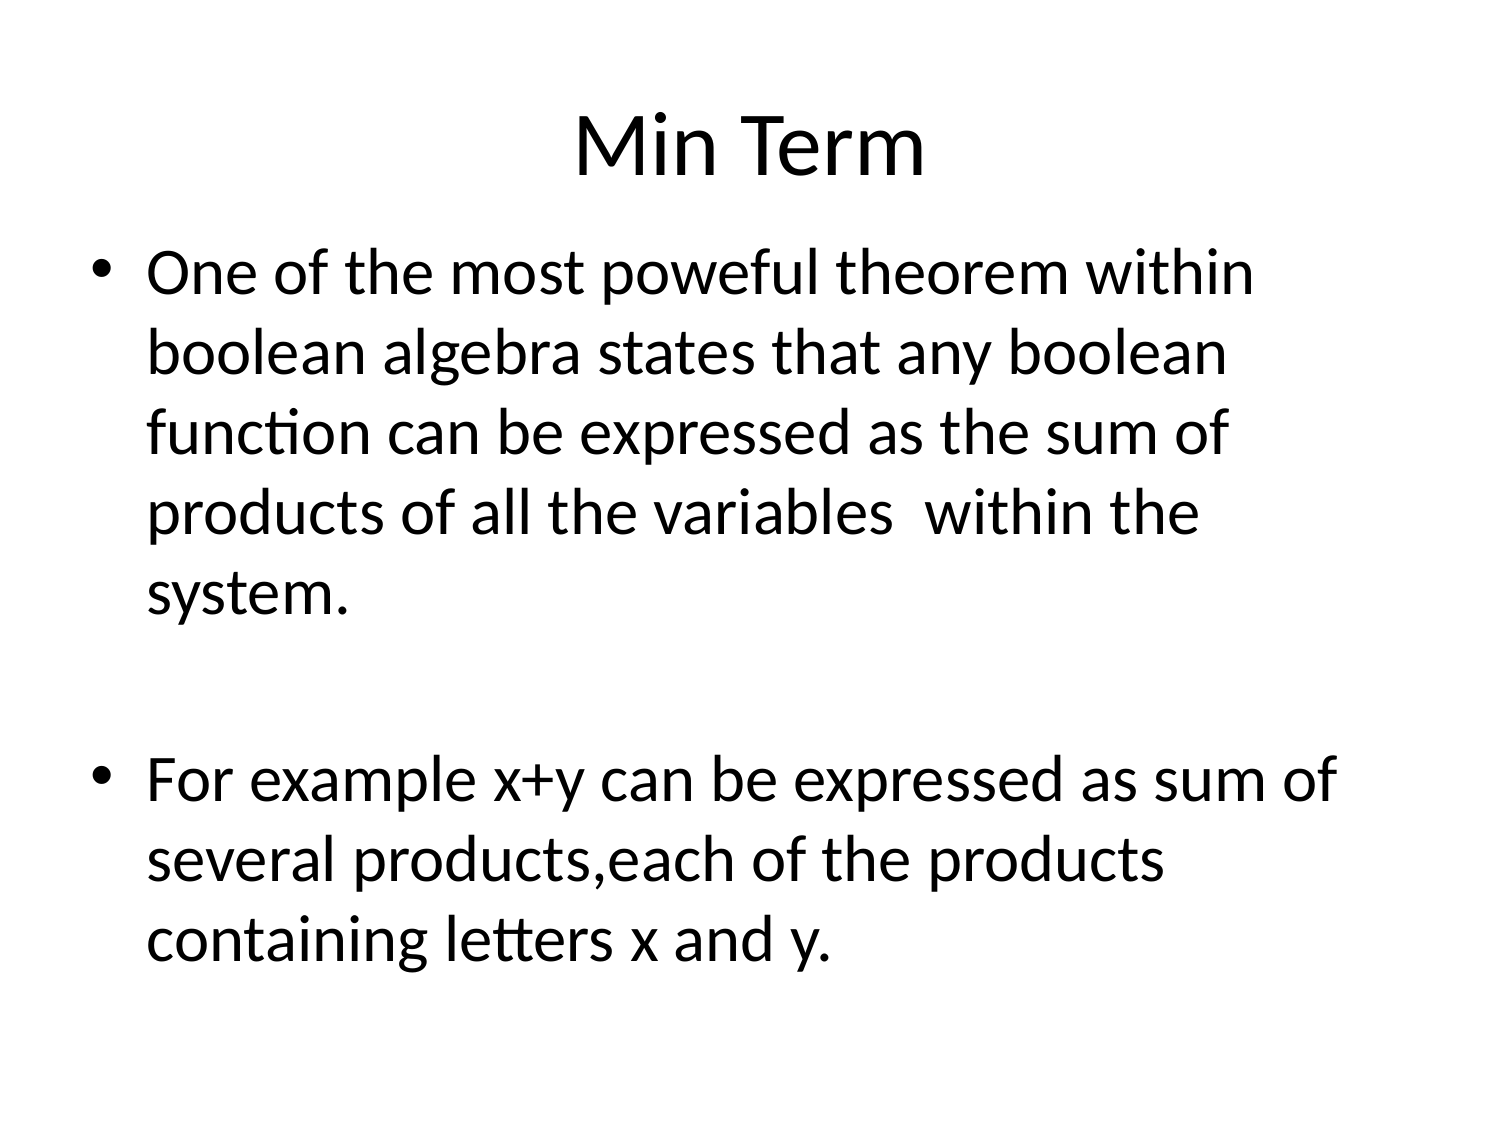

# Min Term
One of the most poweful theorem within boolean algebra states that any boolean function can be expressed as the sum of products of all the variables  within the system.

For example x+y can be expressed as sum of several products,each of the products containing letters x and y.